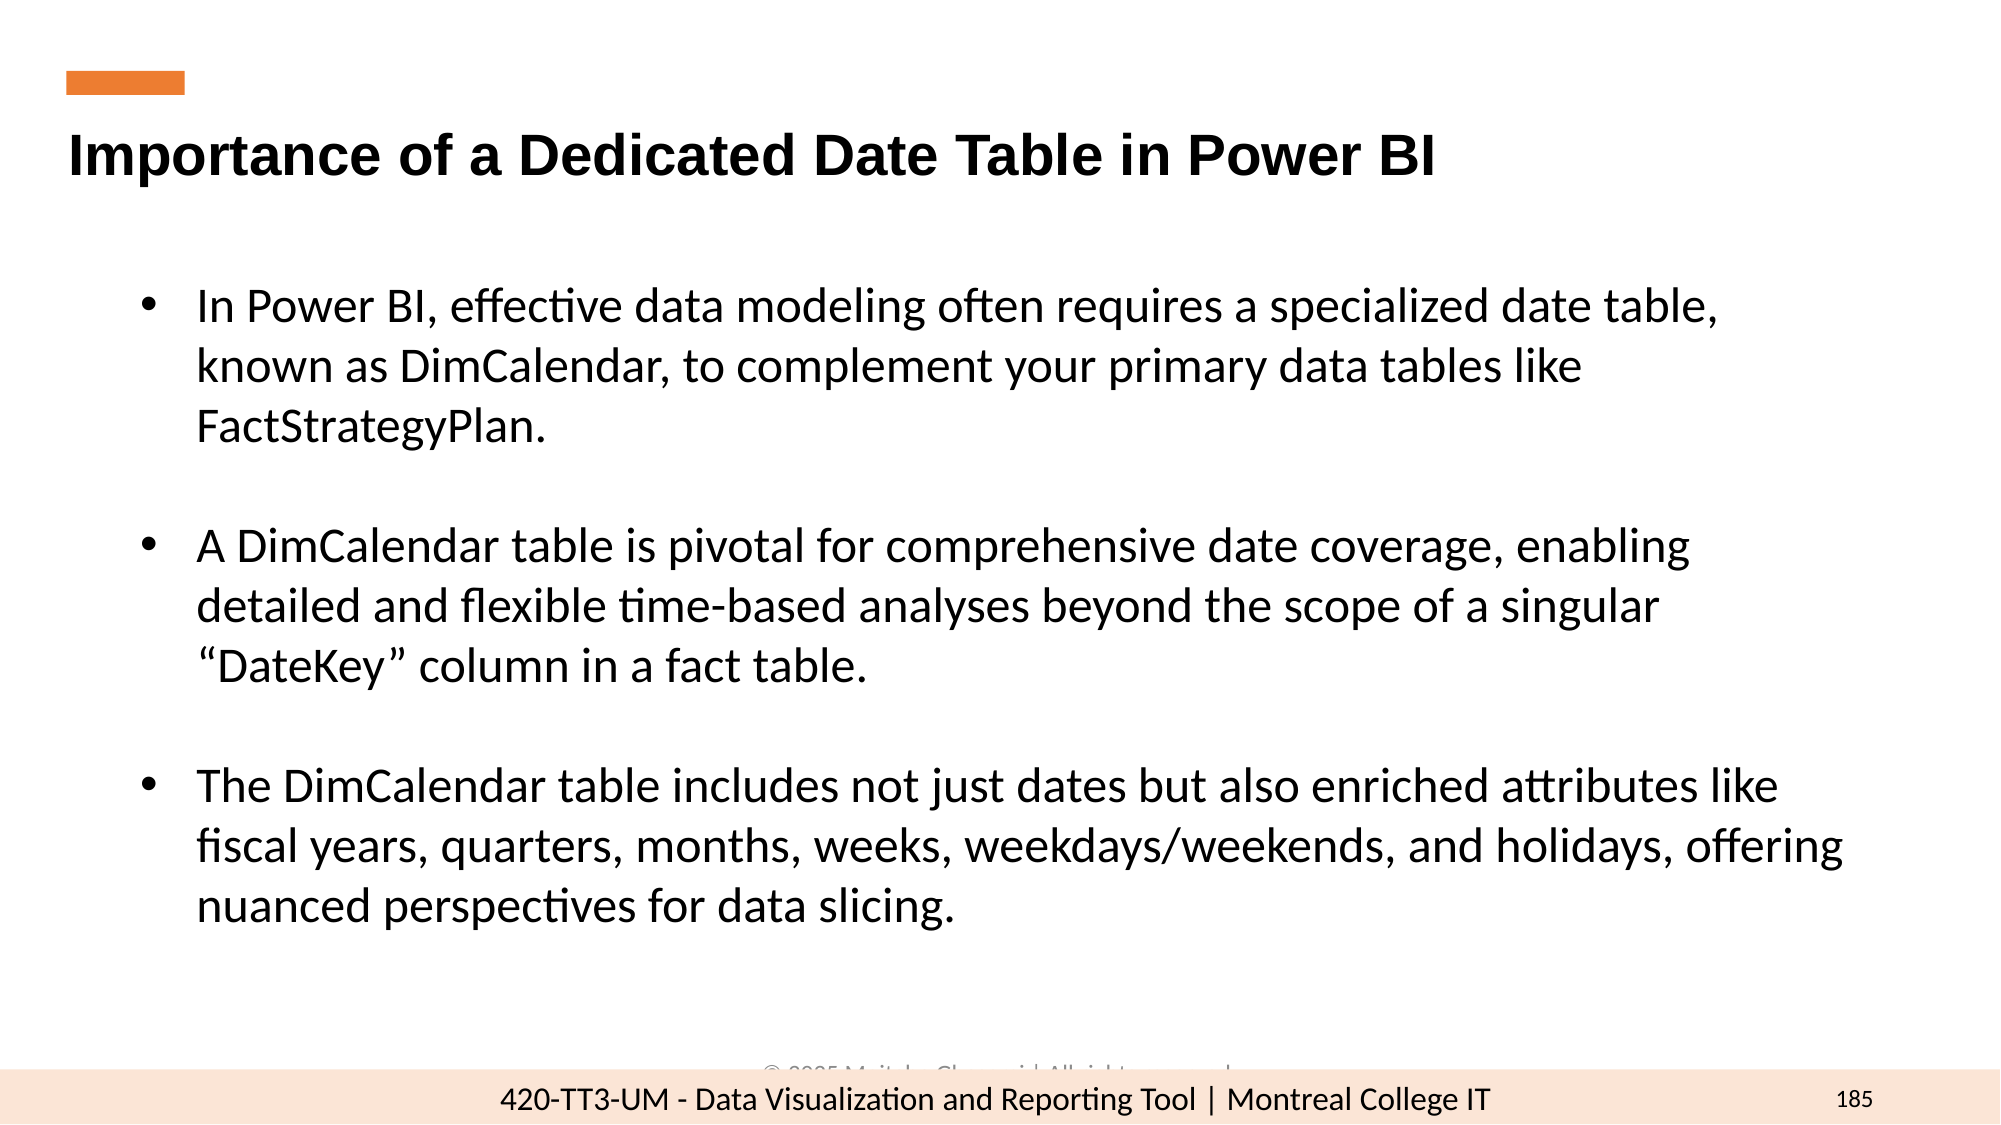

Importance of a Dedicated Date Table in Power BI
In Power BI, effective data modeling often requires a specialized date table, known as DimCalendar, to complement your primary data tables like FactStrategyPlan.

A DimCalendar table is pivotal for comprehensive date coverage, enabling detailed and flexible time-based analyses beyond the scope of a singular “DateKey” column in a fact table.

The DimCalendar table includes not just dates but also enriched attributes like fiscal years, quarters, months, weeks, weekdays/weekends, and holidays, offering nuanced perspectives for data slicing.
© 2025 Mojtaba Ghasemi | All rights reserved.
185
420-TT3-UM - Data Visualization and Reporting Tool | Montreal College IT